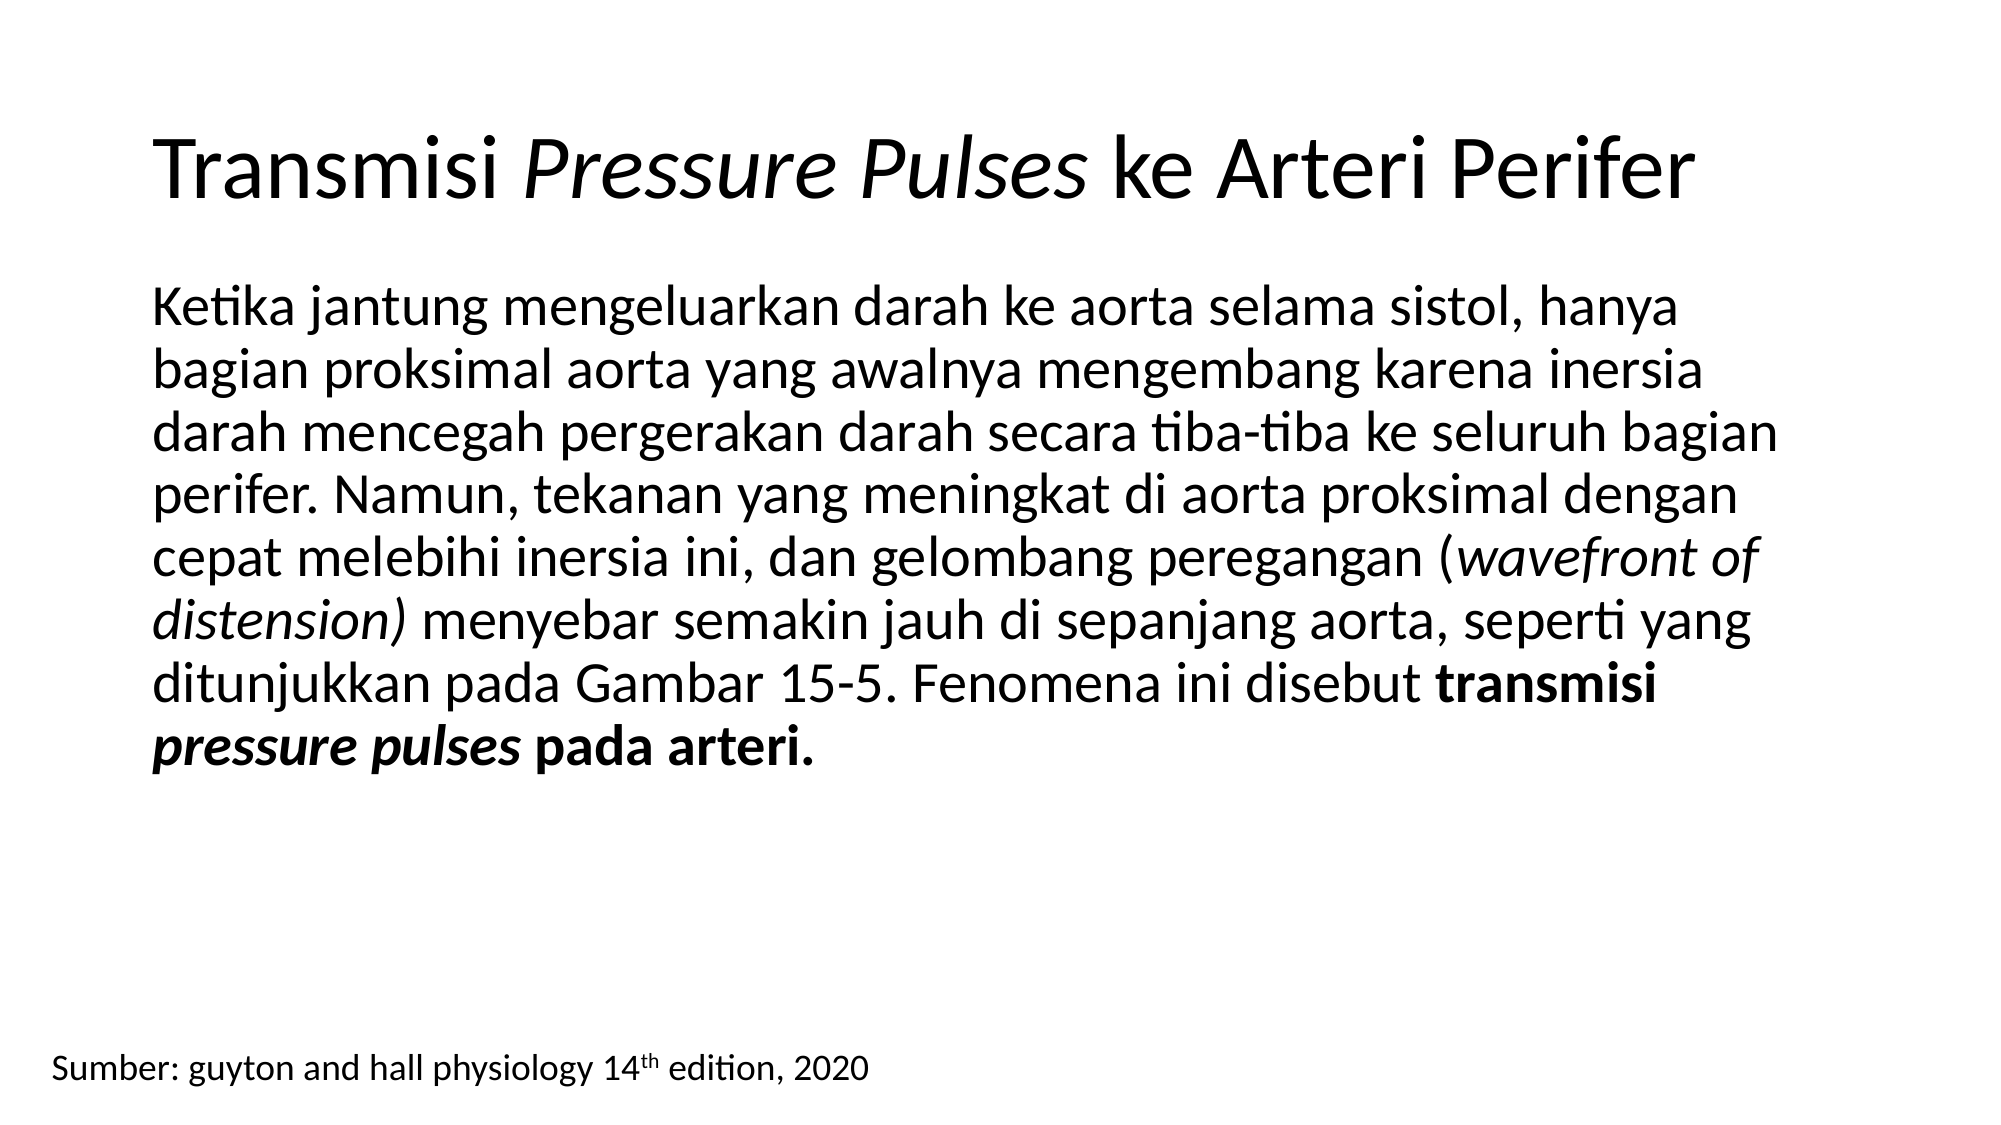

# Transmisi Pressure Pulses ke Arteri Perifer
Ketika jantung mengeluarkan darah ke aorta selama sistol, hanya bagian proksimal aorta yang awalnya mengembang karena inersia darah mencegah pergerakan darah secara tiba-tiba ke seluruh bagian perifer. Namun, tekanan yang meningkat di aorta proksimal dengan cepat melebihi inersia ini, dan gelombang peregangan (wavefront of distension) menyebar semakin jauh di sepanjang aorta, seperti yang ditunjukkan pada Gambar 15-5. Fenomena ini disebut transmisi pressure pulses pada arteri.
Sumber: guyton and hall physiology 14th edition, 2020